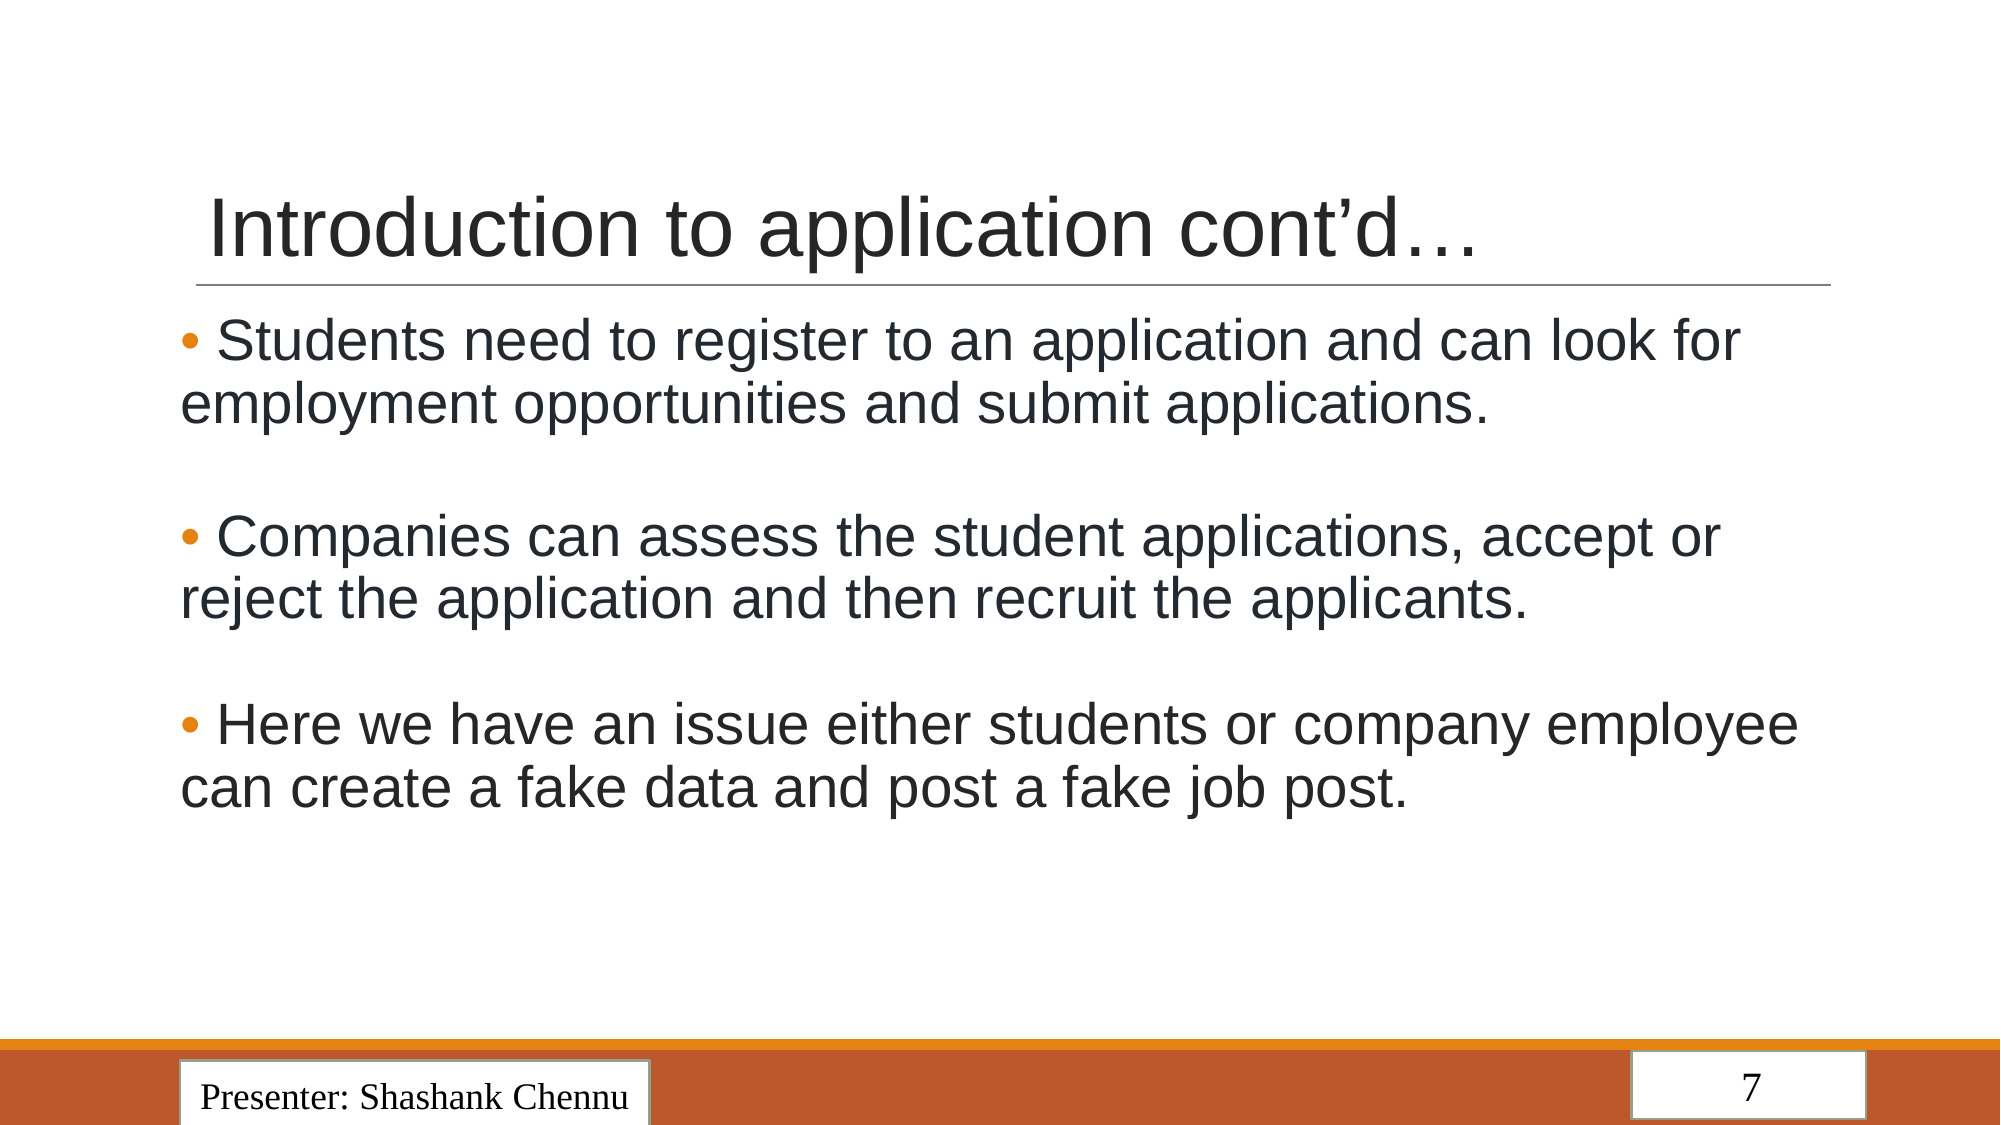

# Introduction to application cont’d…

• Students need to register to an application and can look for employment opportunities and submit applications.
• Companies can assess the student applications, accept or   reject the application and then recruit the applicants.

• Here we have an issue either students or company employee can create a fake data and post a fake job post.

         7
Presenter: Shashank Chennu